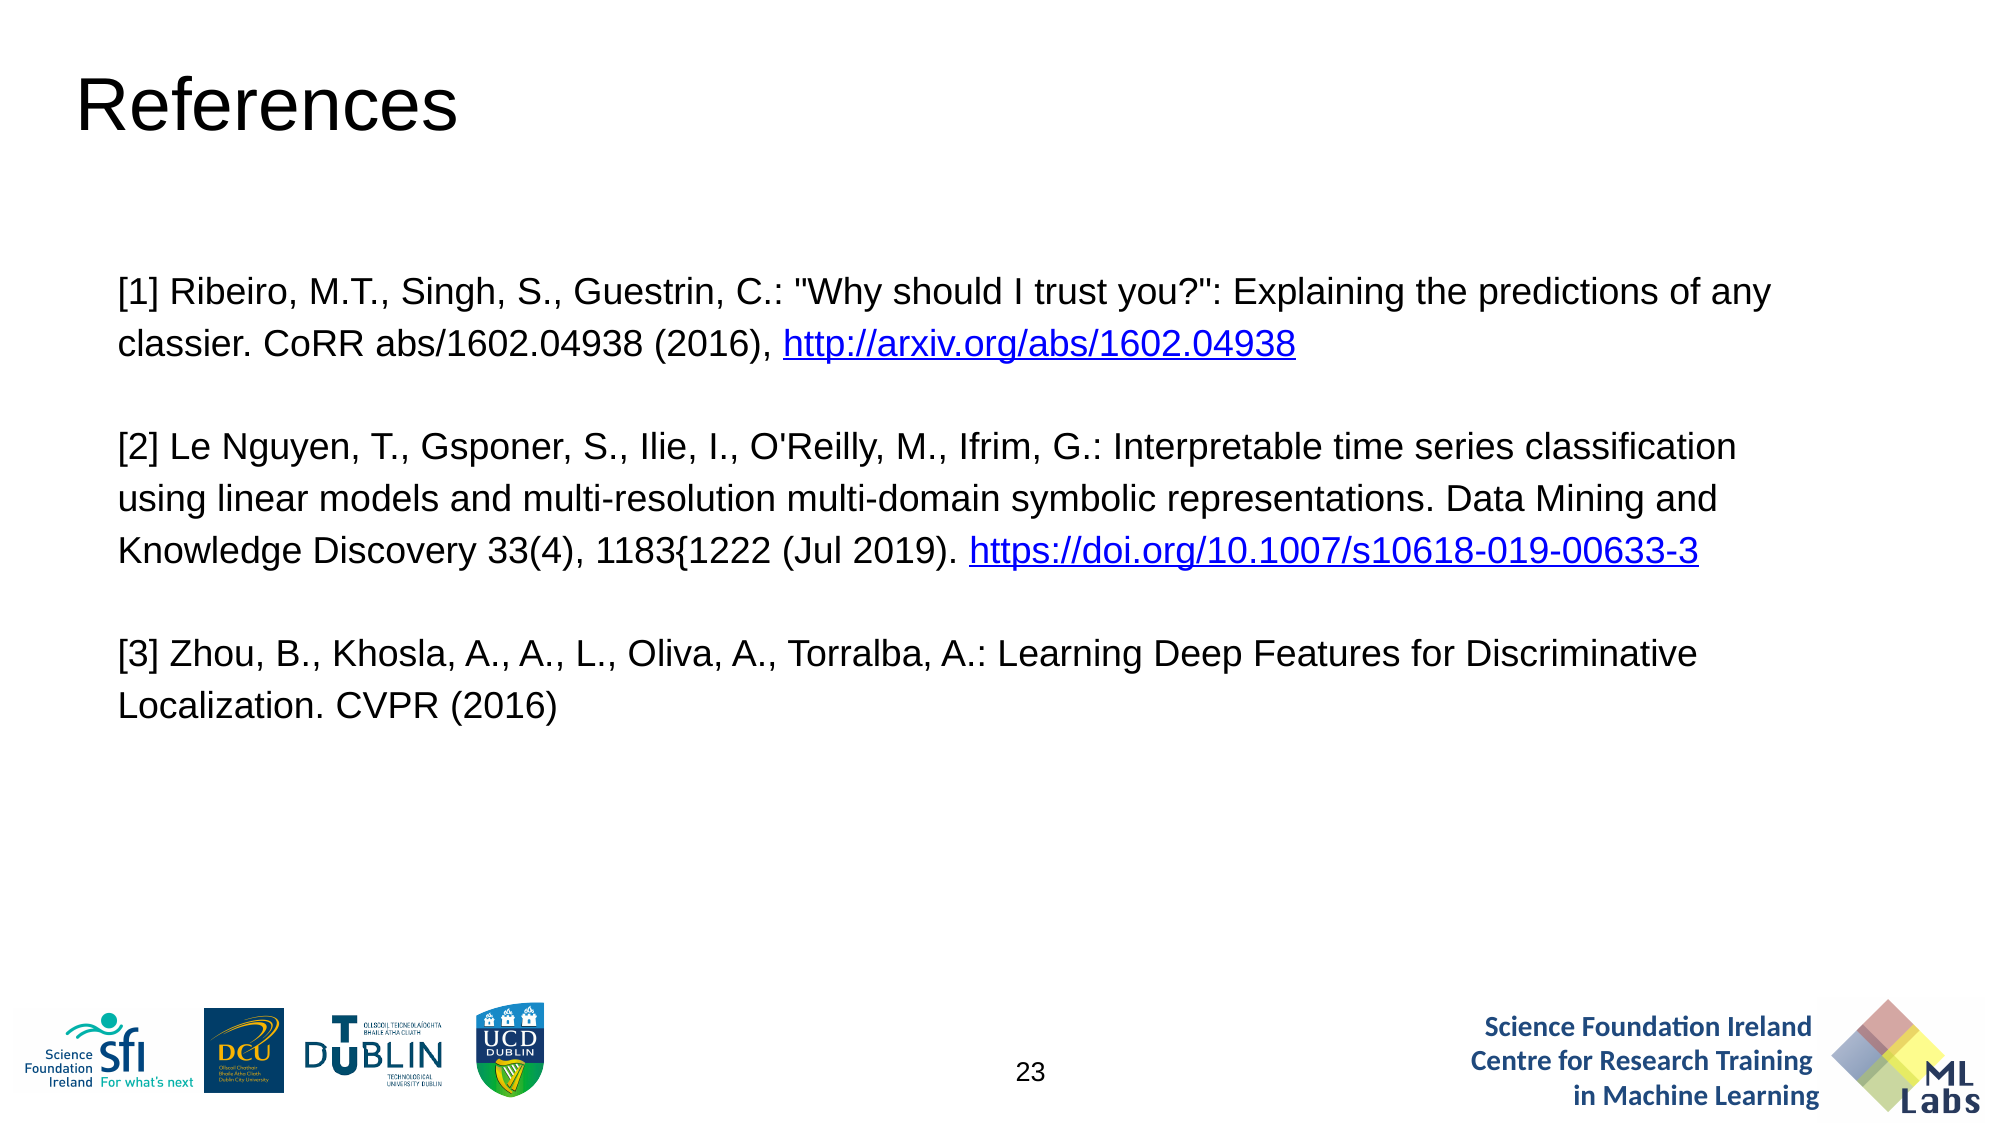

References
[1] Ribeiro, M.T., Singh, S., Guestrin, C.: "Why should I trust you?": Explaining the predictions of any classier. CoRR abs/1602.04938 (2016), http://arxiv.org/abs/1602.04938

[2] Le Nguyen, T., Gsponer, S., Ilie, I., O'Reilly, M., Ifrim, G.: Interpretable time series classification using linear models and multi-resolution multi-domain symbolic representations. Data Mining and Knowledge Discovery 33(4), 1183{1222 (Jul 2019). https://doi.org/10.1007/s10618-019-00633-3

[3] Zhou, B., Khosla, A., A., L., Oliva, A., Torralba, A.: Learning Deep Features for Discriminative Localization. CVPR (2016)

23